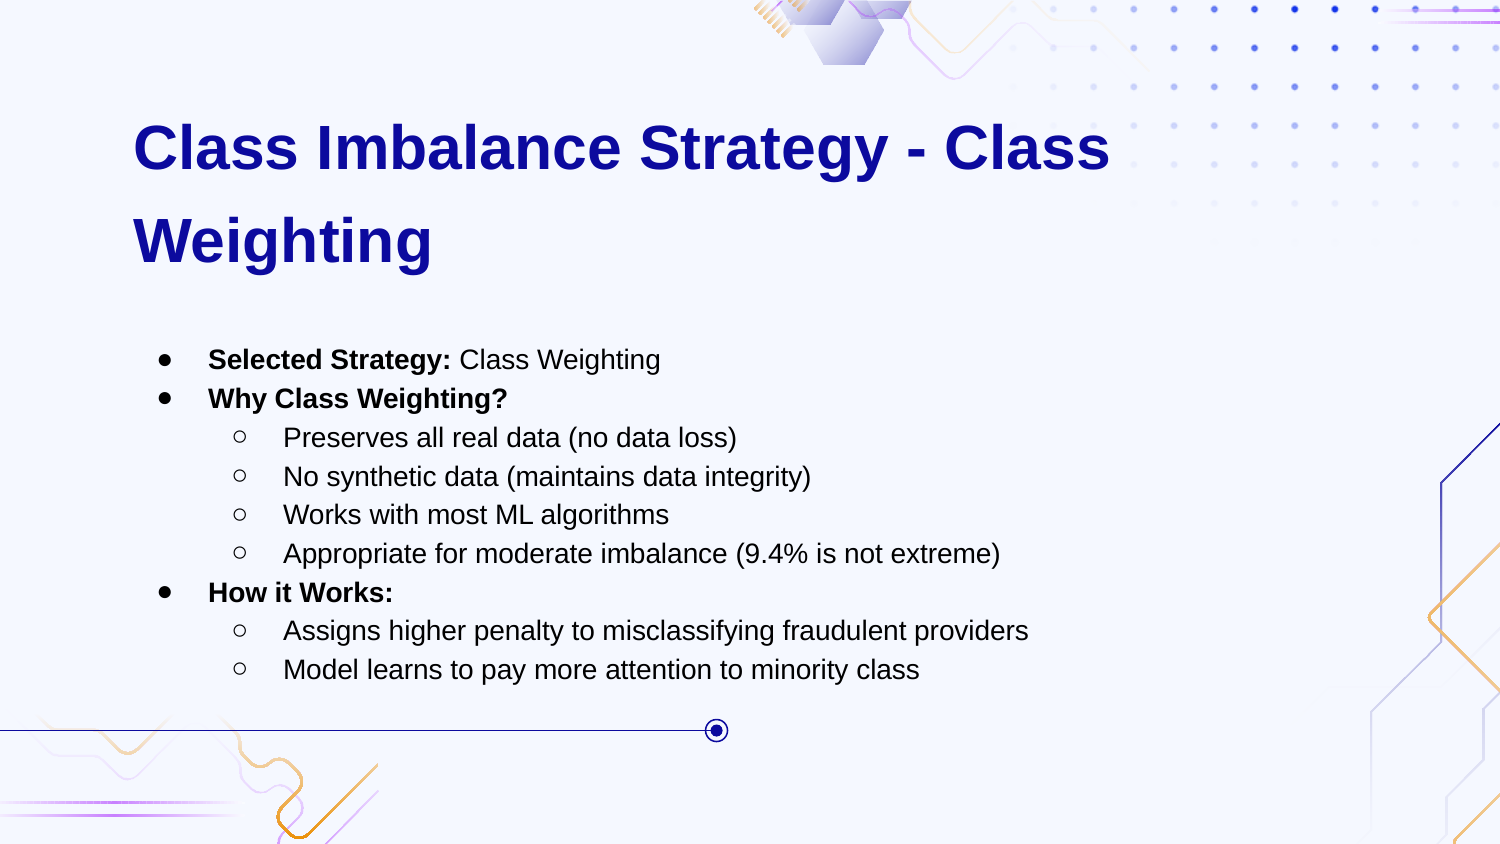

# Class Imbalance Strategy - Class Weighting

Selected Strategy: Class Weighting
Why Class Weighting?
Preserves all real data (no data loss)
No synthetic data (maintains data integrity)
Works with most ML algorithms
Appropriate for moderate imbalance (9.4% is not extreme)
How it Works:
Assigns higher penalty to misclassifying fraudulent providers
Model learns to pay more attention to minority class